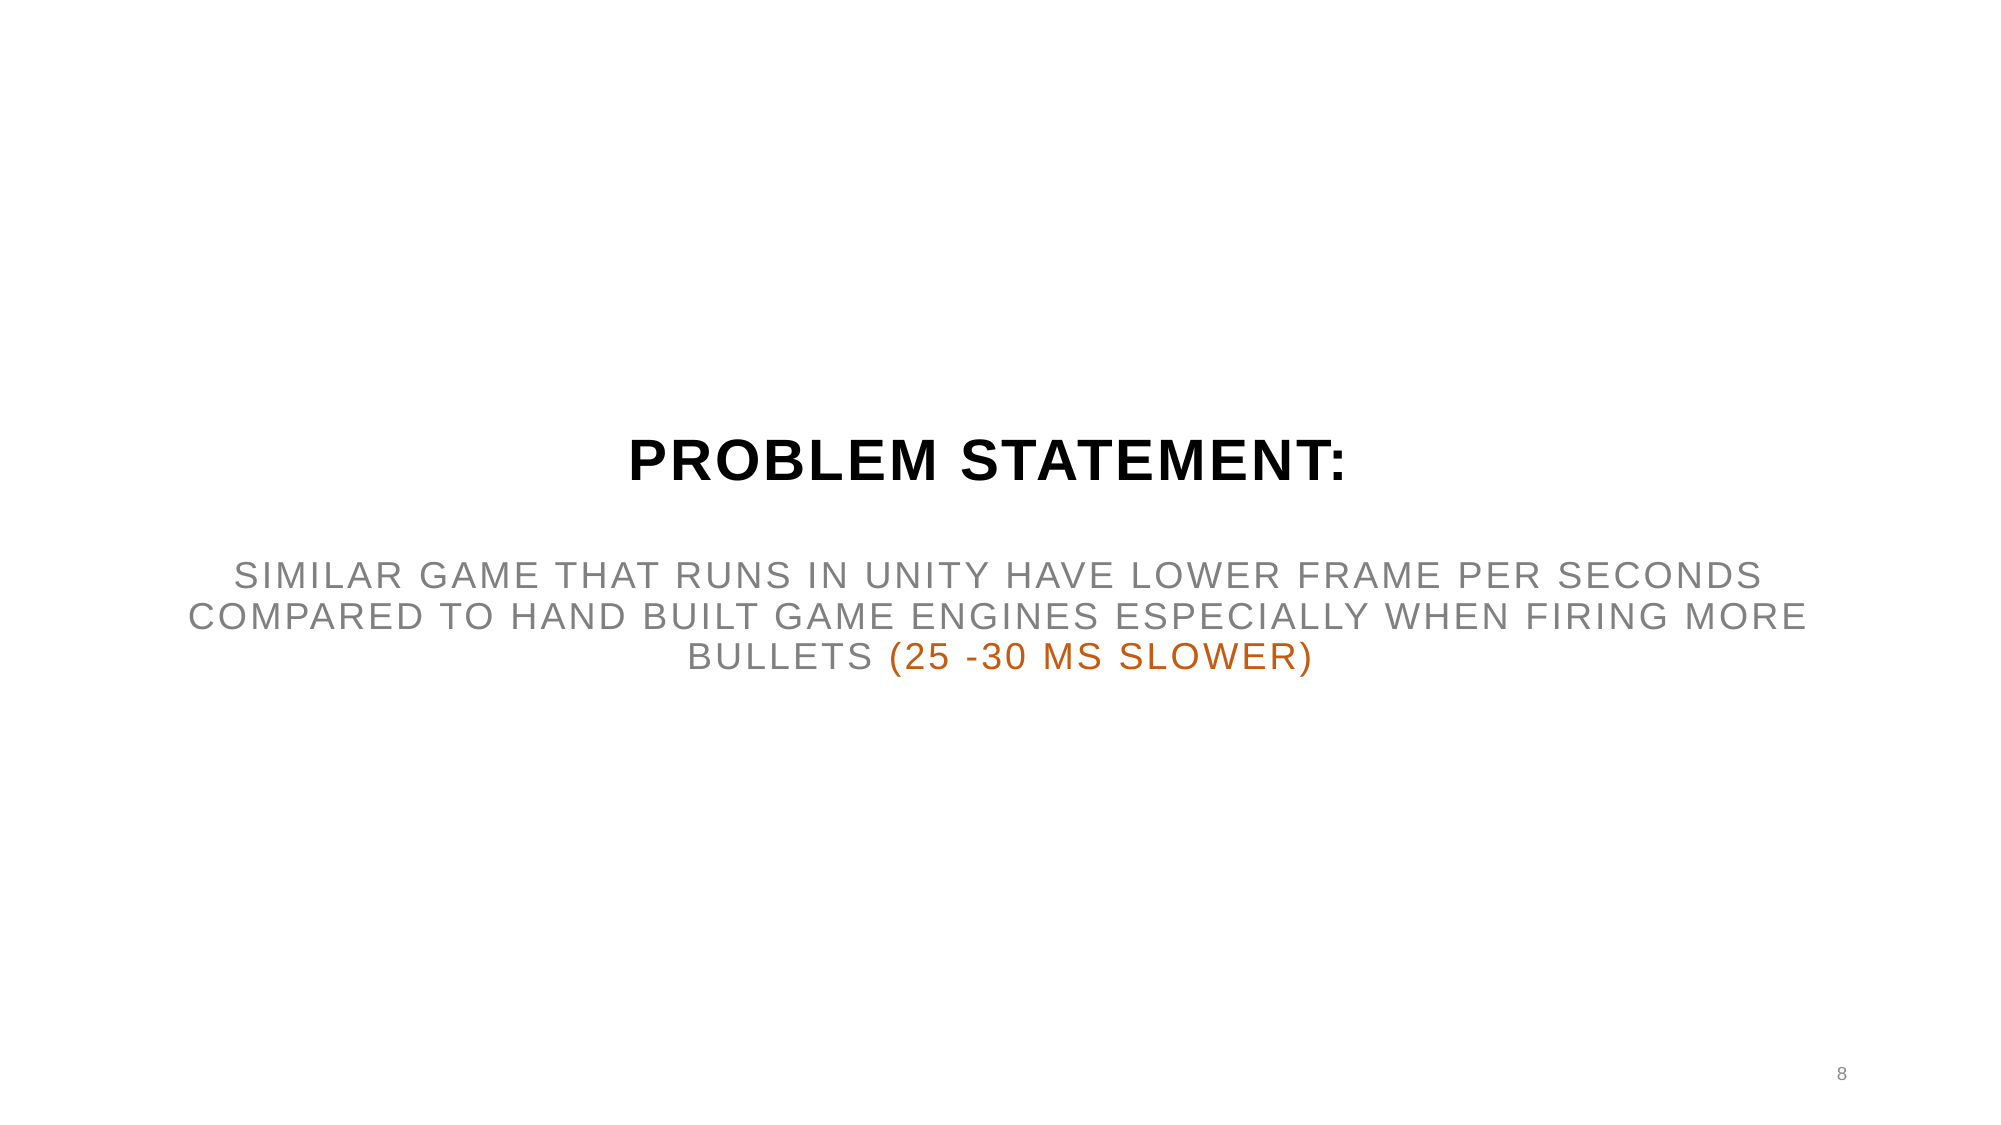

# Problem statement: similar game that runs In Unity have lower frame per seconds compared to hand built game engines especially when firing more Bullets (25 -30 MS slower)
8